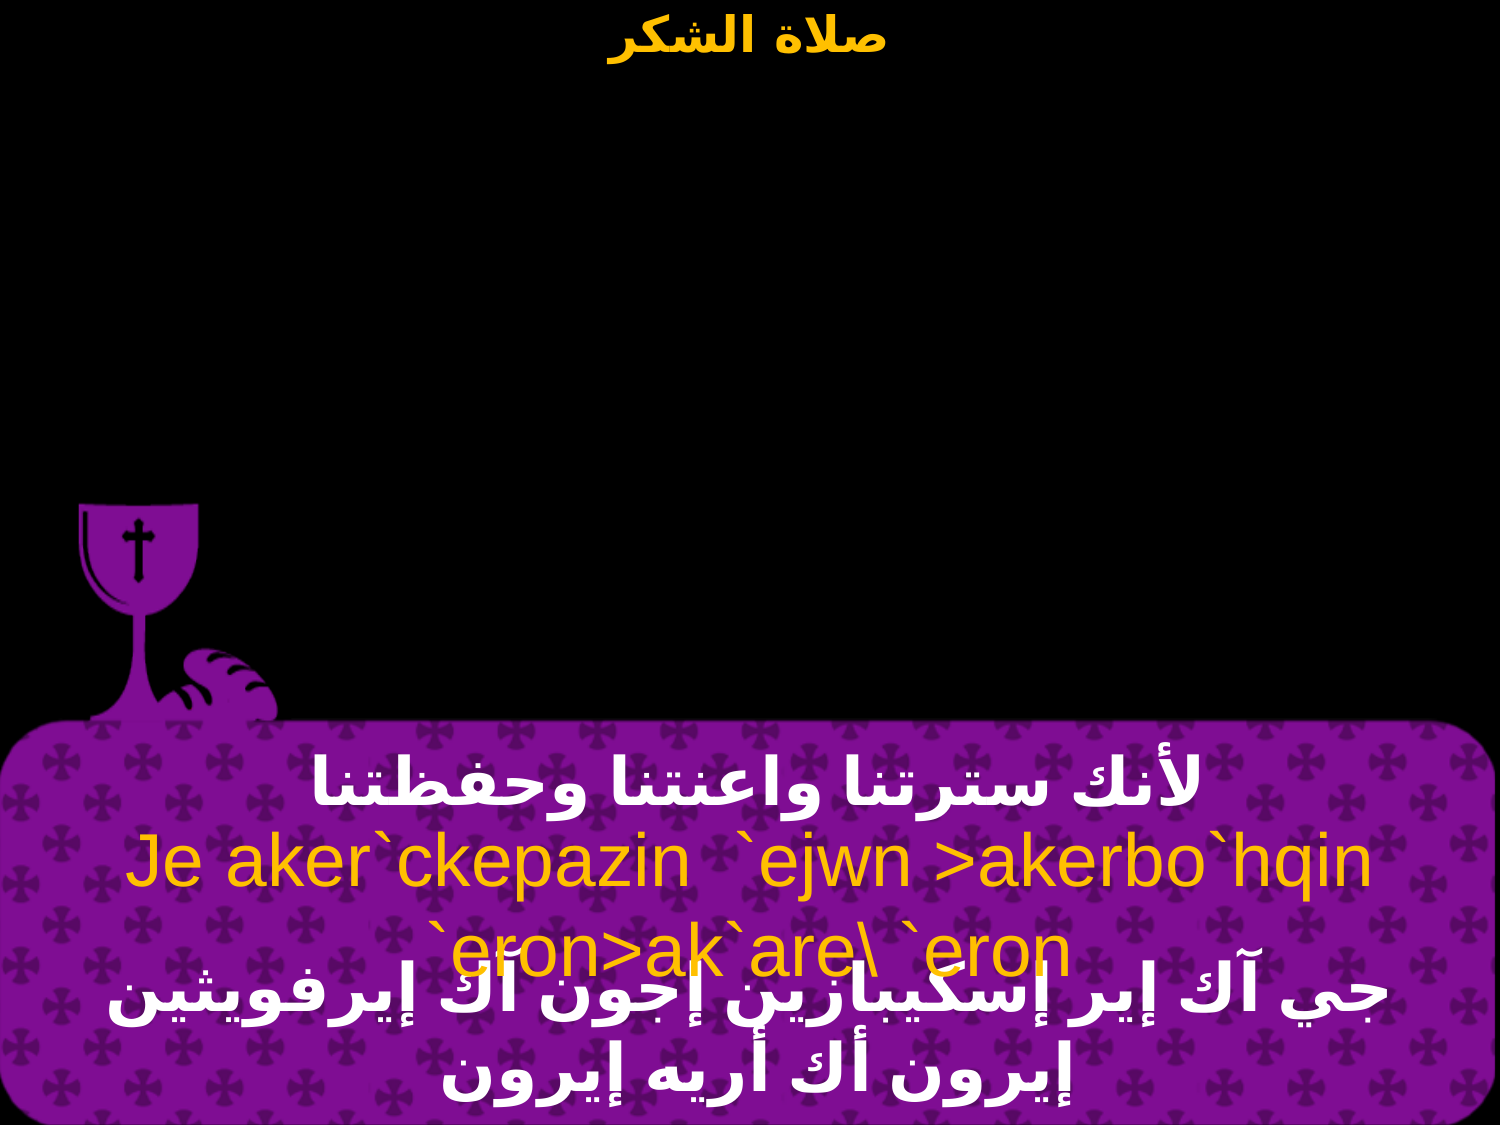

# لأنك سترتنا واعنتنا وحفظتنا
Je aker`ckepazin  `ejwn >akerbo`hqin `eron>ak`are\ `eron
جي آك إير إسكيبازين إجون آك إيرفويثين إيرون أك أريه إيرون